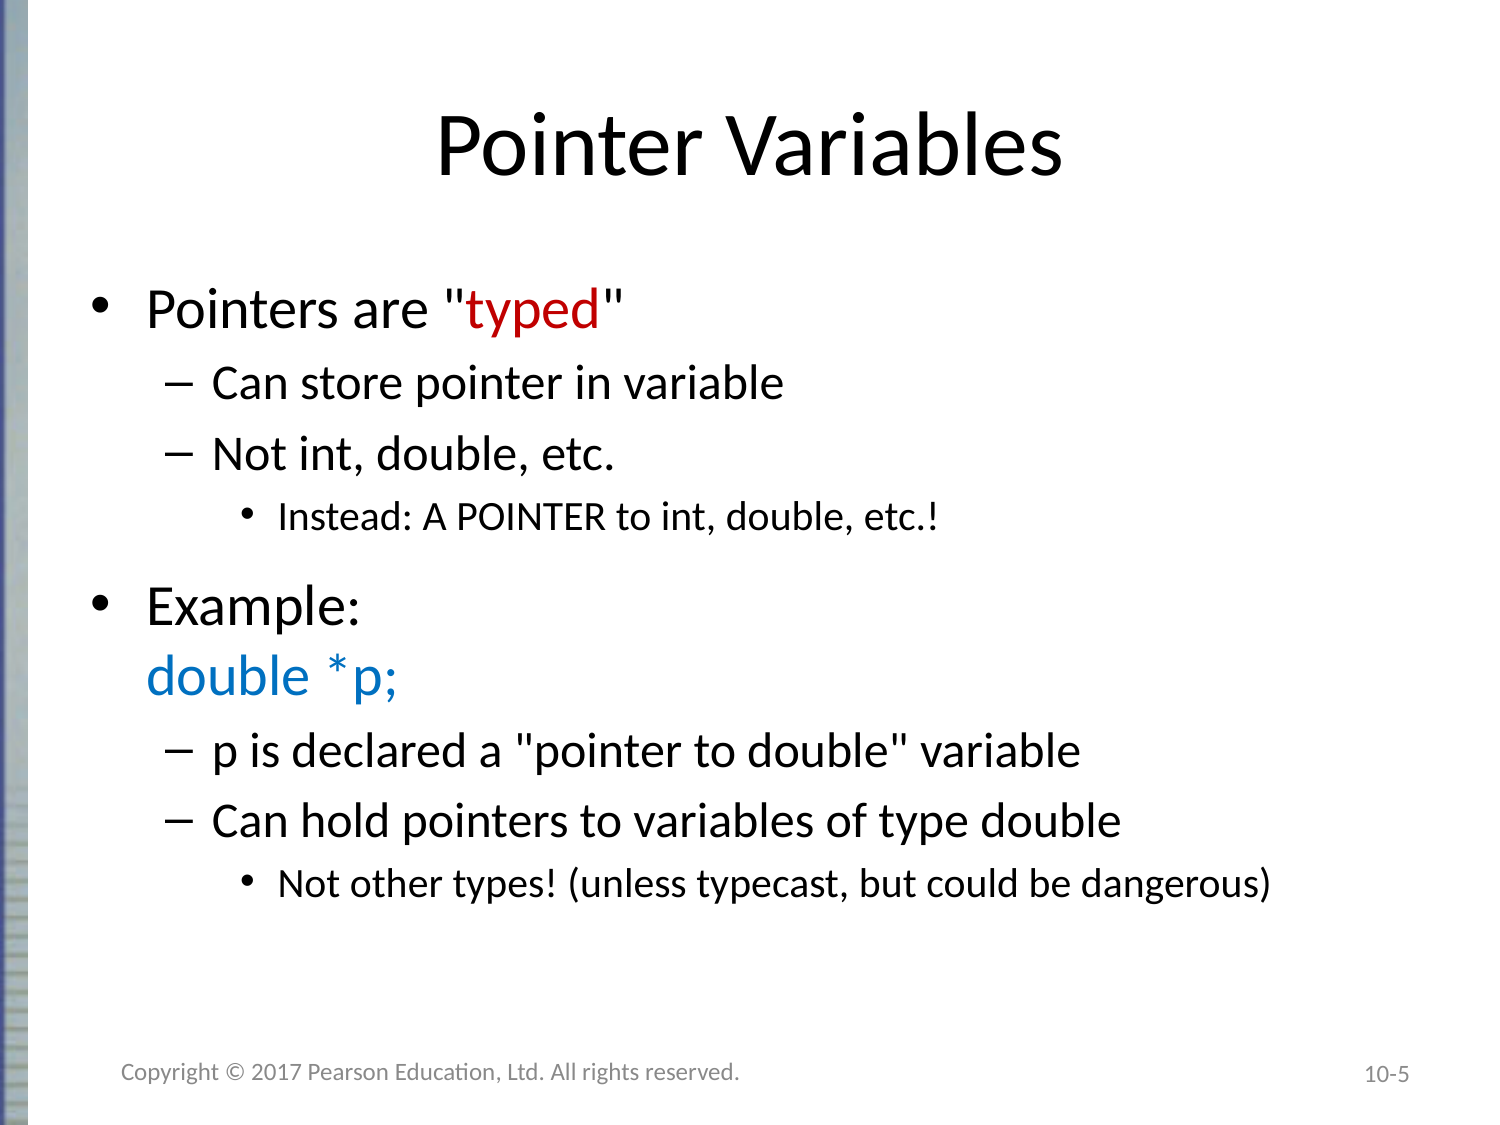

# Pointer Variables
Pointers are "typed"
Can store pointer in variable
Not int, double, etc.
Instead: A POINTER to int, double, etc.!
Example:
double *p;
p is declared a "pointer to double" variable
Can hold pointers to variables of type double
Not other types! (unless typecast, but could be dangerous)
Copyright © 2017 Pearson Education, Ltd. All rights reserved.
10-5